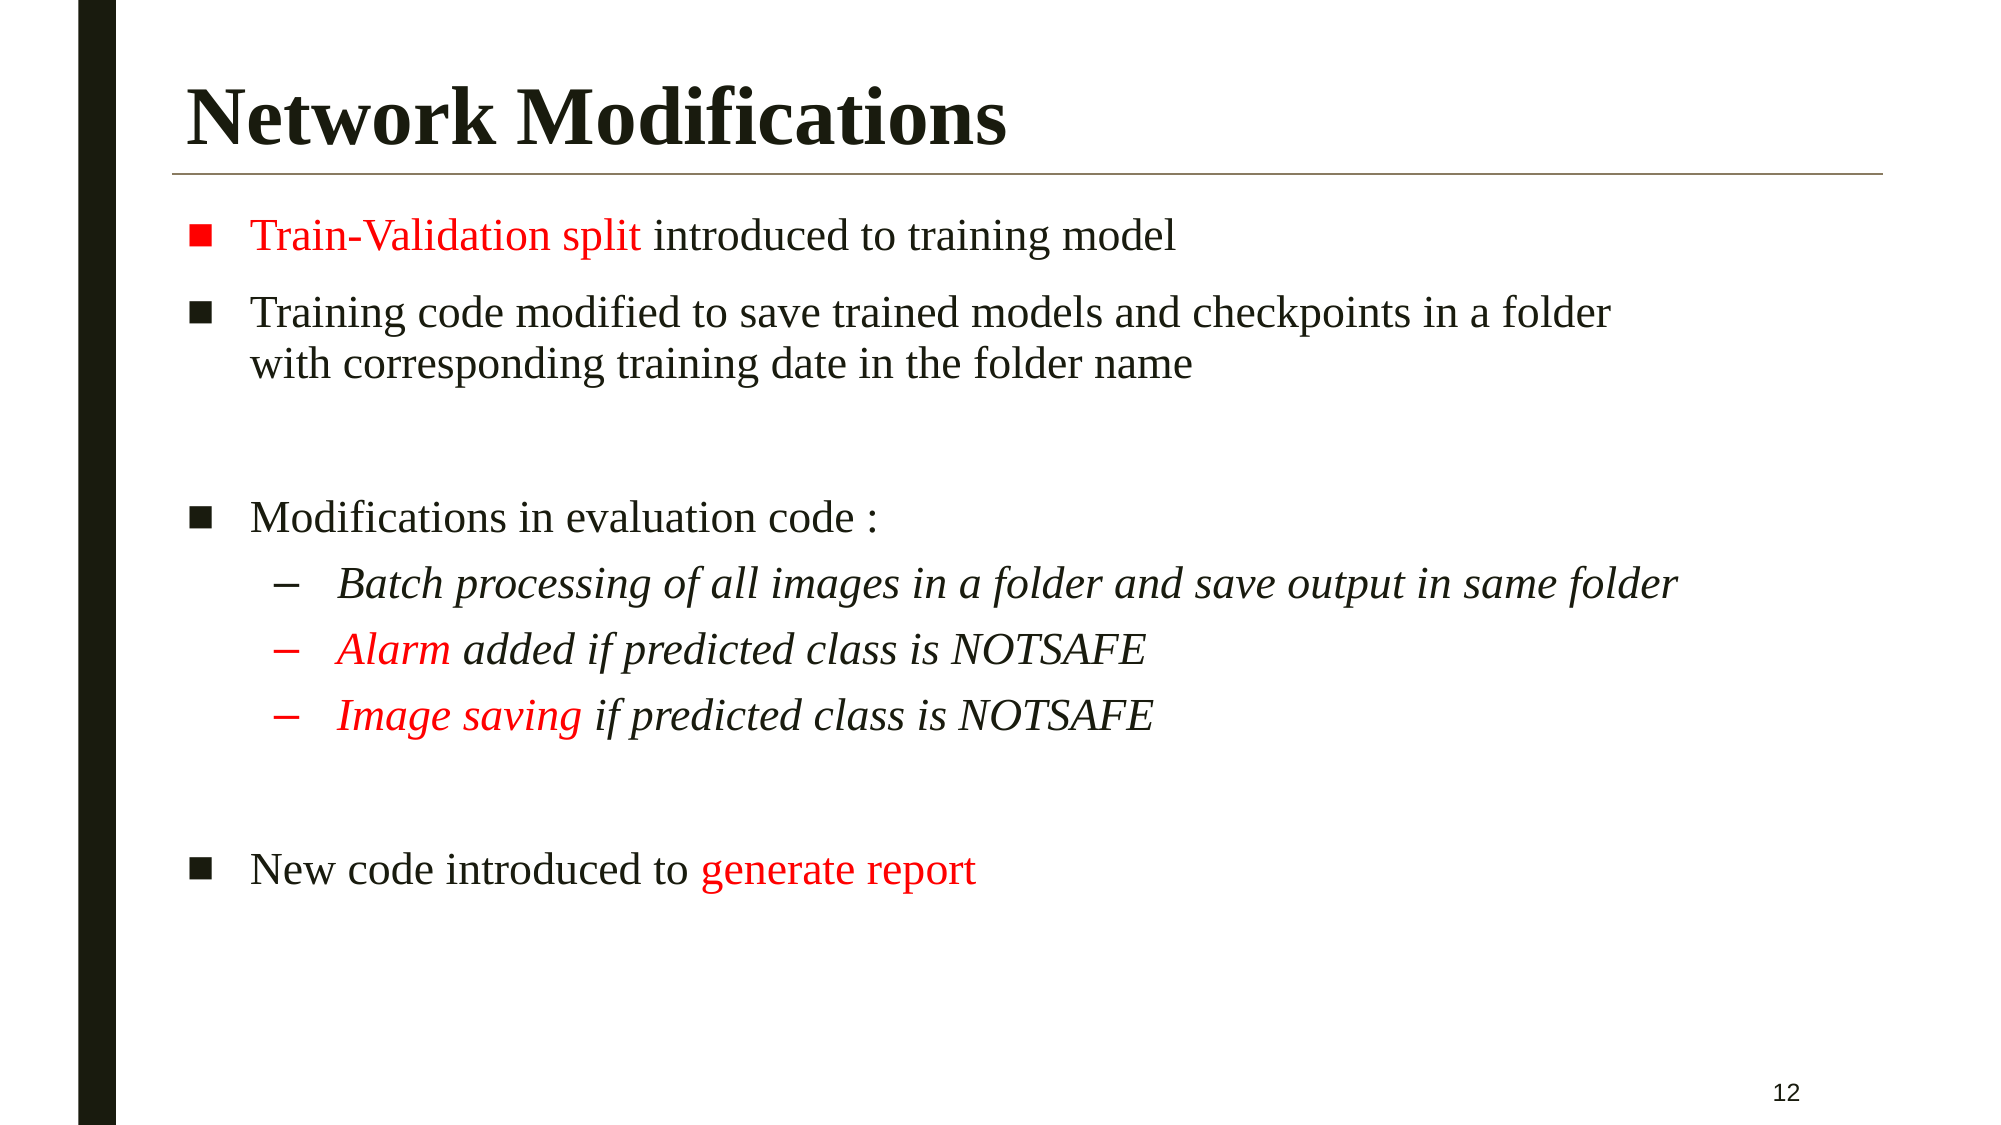

# Network Modifications
Train-Validation split introduced to training model
Training code modified to save trained models and checkpoints in a folder with corresponding training date in the folder name

Modifications in evaluation code :
Batch processing of all images in a folder and save output in same folder
Alarm added if predicted class is NOTSAFE
Image saving if predicted class is NOTSAFE

New code introduced to generate report
12